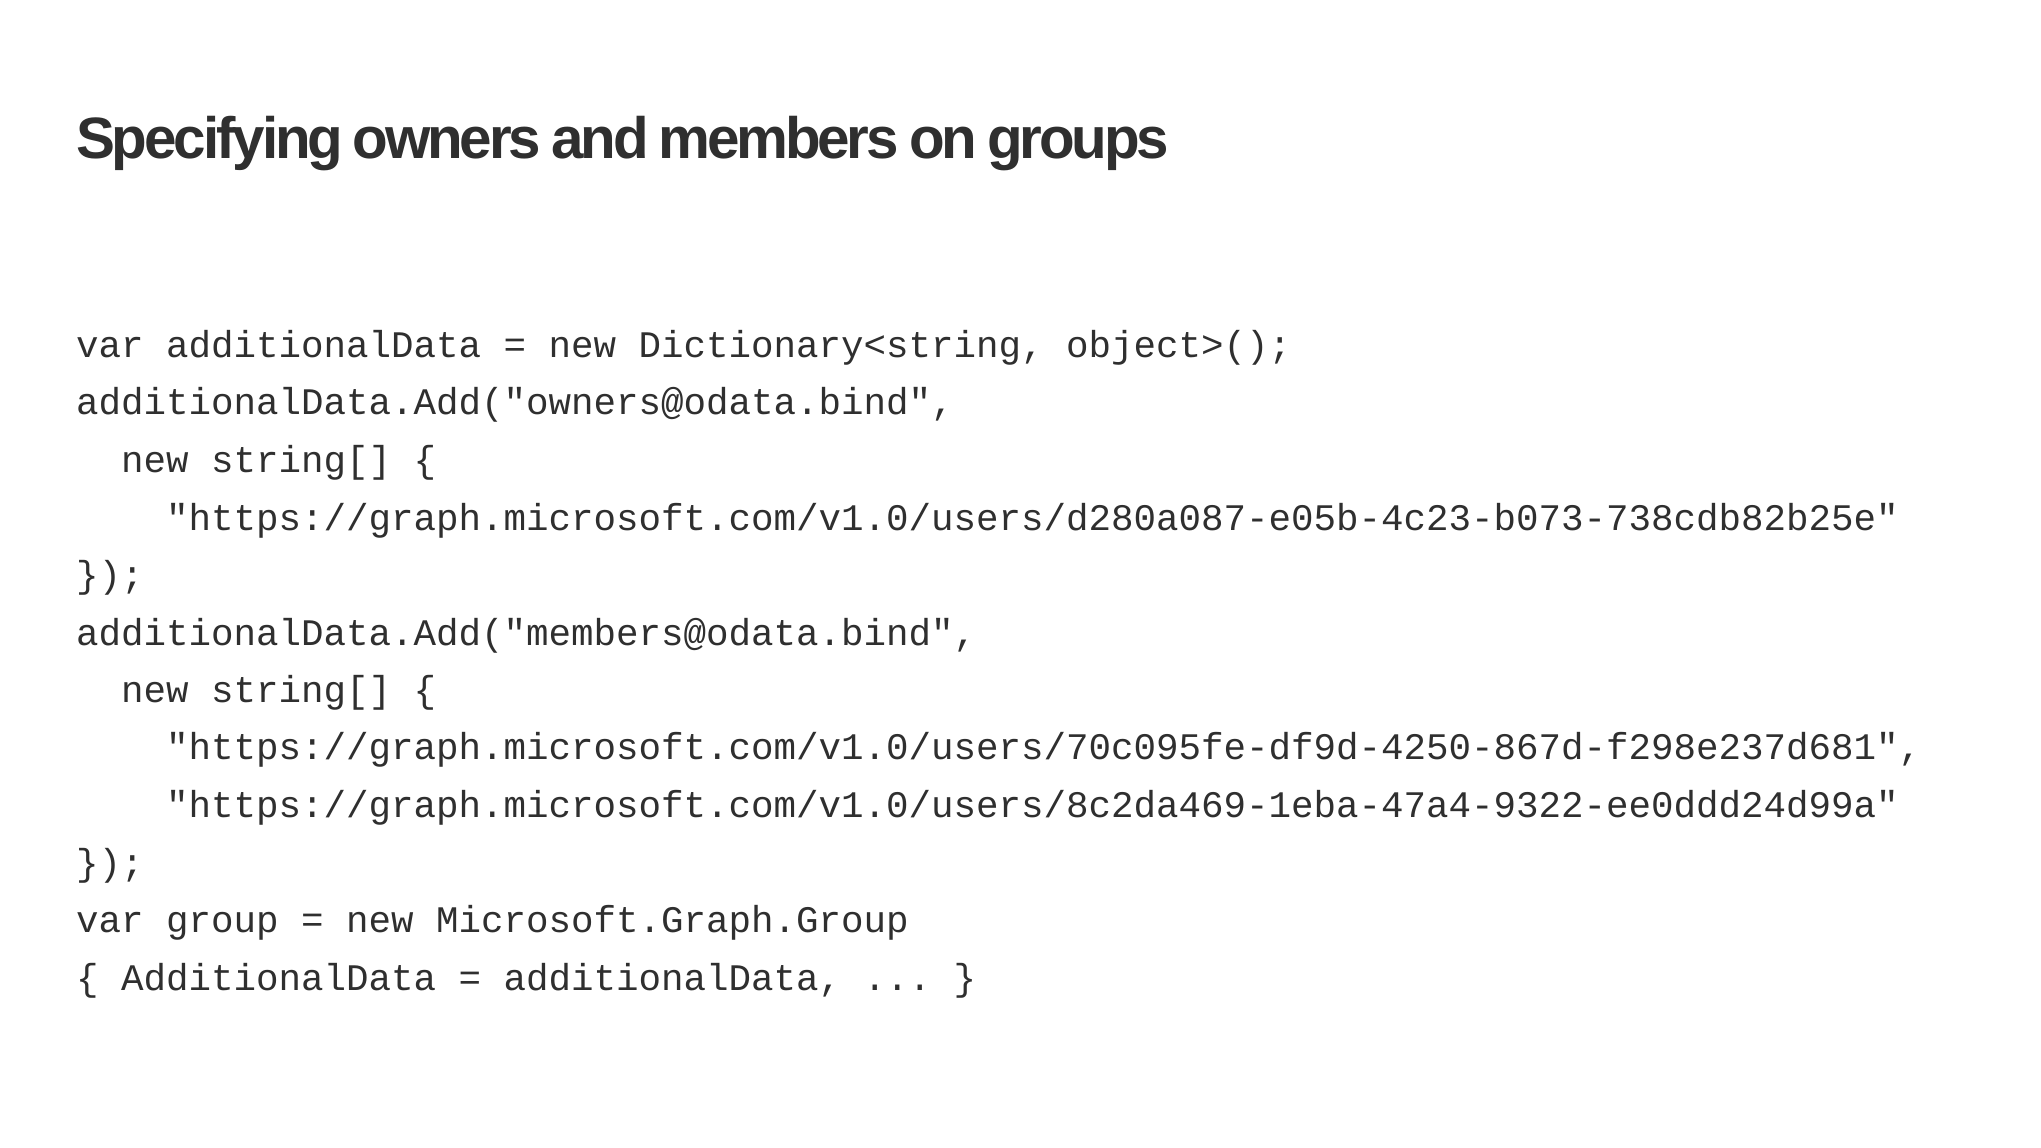

# Specifying owners and members on groups
var additionalData = new Dictionary<string, object>();
additionalData.Add("owners@odata.bind",
  new string[] {
    "https://graph.microsoft.com/v1.0/users/d280a087-e05b-4c23-b073-738cdb82b25e"
});
additionalData.Add("members@odata.bind",
  new string[] {
    "https://graph.microsoft.com/v1.0/users/70c095fe-df9d-4250-867d-f298e237d681",
    "https://graph.microsoft.com/v1.0/users/8c2da469-1eba-47a4-9322-ee0ddd24d99a"
});
var group = new Microsoft.Graph.Group
{ AdditionalData = additionalData, ... }